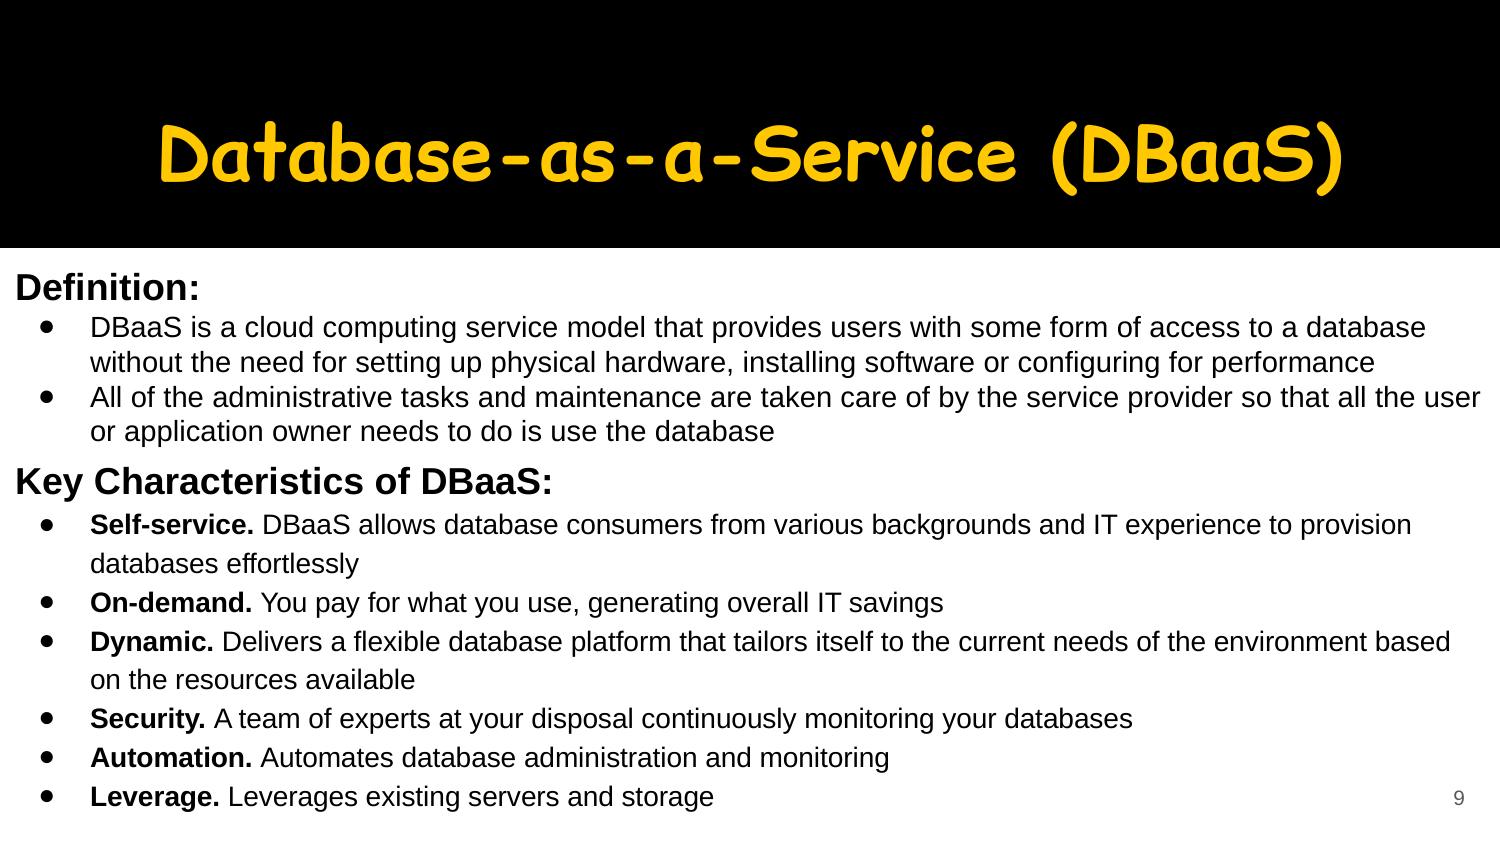

# Database-as-a-Service (DBaaS)
Definition:
DBaaS is a cloud computing service model that provides users with some form of access to a database without the need for setting up physical hardware, installing software or configuring for performance
All of the administrative tasks and maintenance are taken care of by the service provider so that all the user or application owner needs to do is use the database
Key Characteristics of DBaaS:
Self-service. DBaaS allows database consumers from various backgrounds and IT experience to provision databases effortlessly
On-demand. You pay for what you use, generating overall IT savings
Dynamic. Delivers a flexible database platform that tailors itself to the current needs of the environment based on the resources available
Security. A team of experts at your disposal continuously monitoring your databases
Automation. Automates database administration and monitoring
Leverage. Leverages existing servers and storage

9